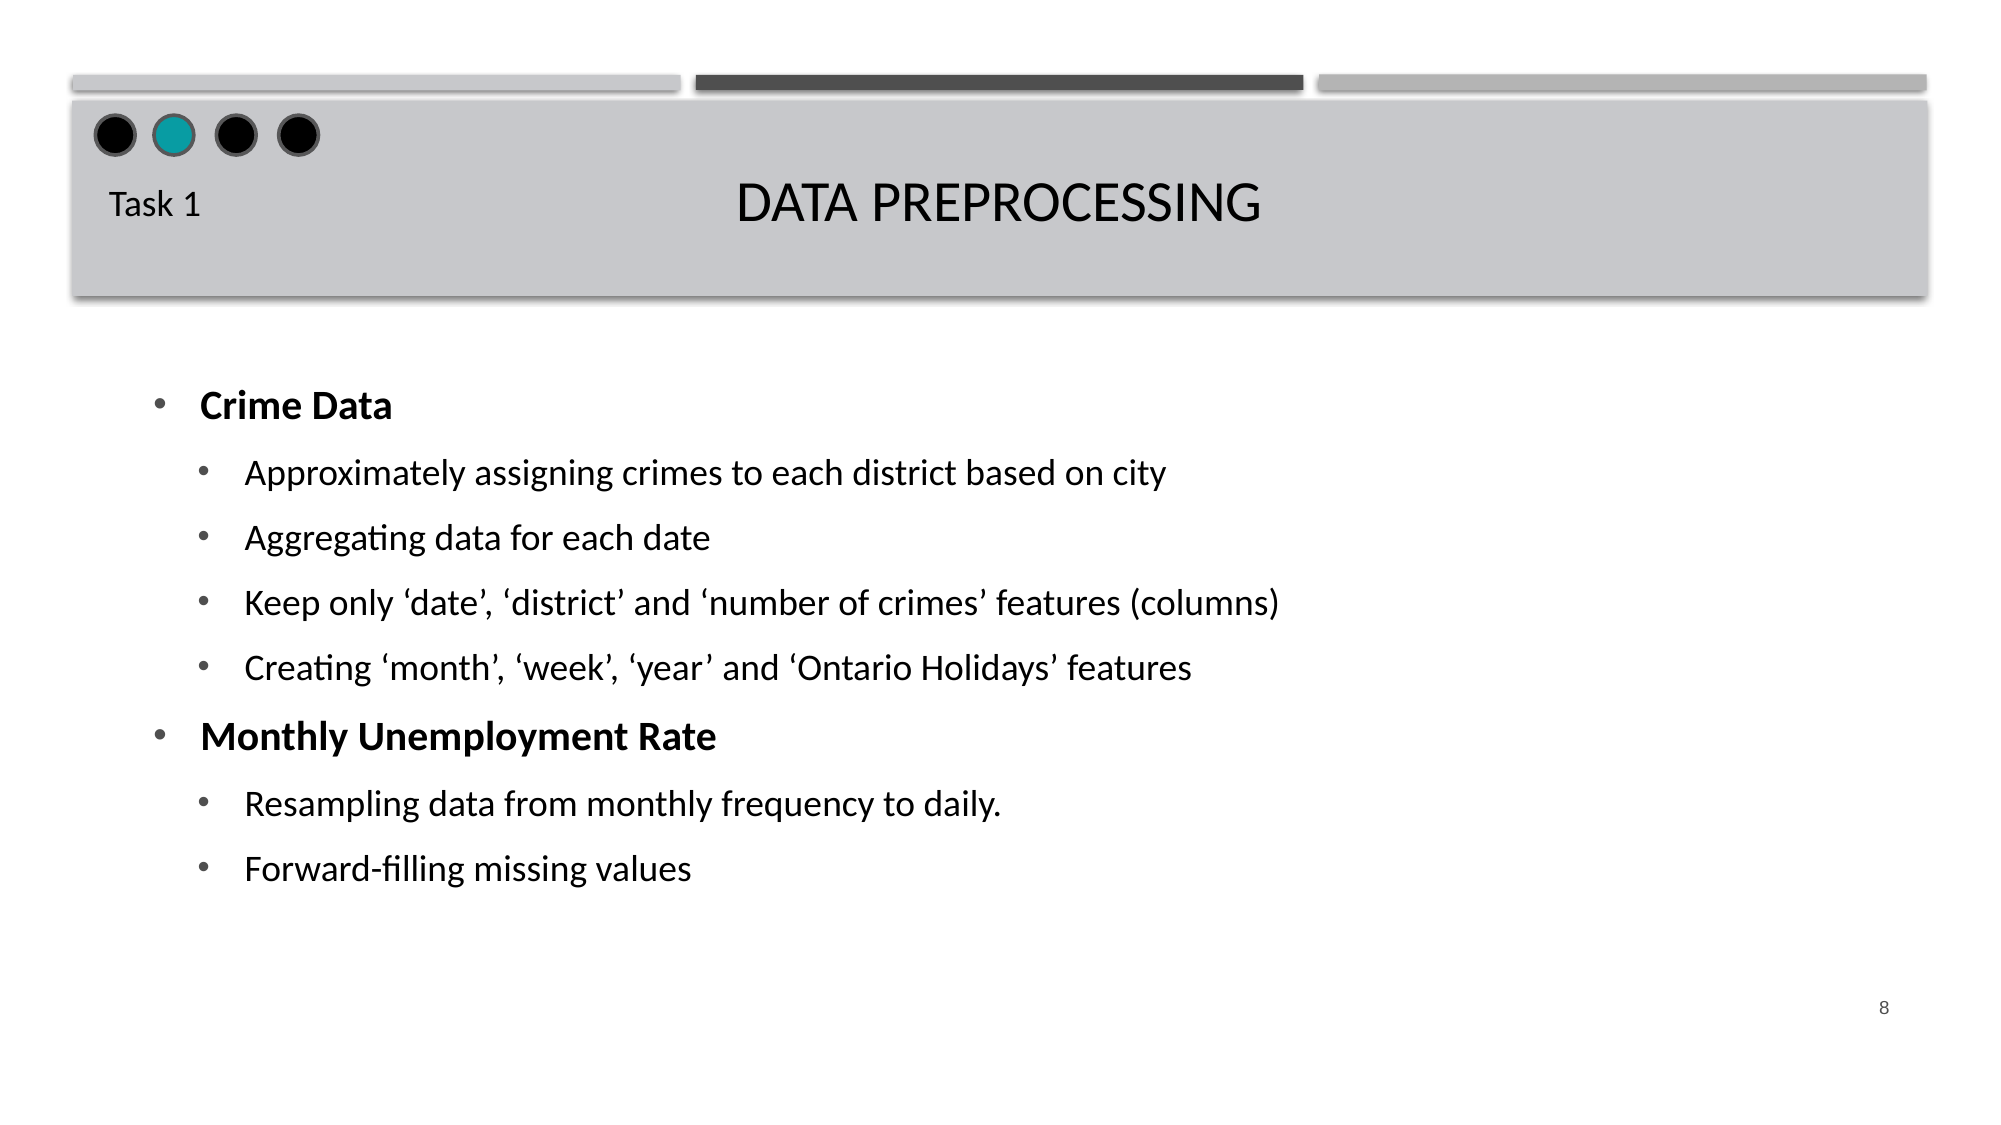

# Data Preprocessing

Task 1
Crime Data
Approximately assigning crimes to each district based on city
Aggregating data for each date
Keep only ‘date’, ‘district’ and ‘number of crimes’ features (columns)
Creating ‘month’, ‘week’, ‘year’ and ‘Ontario Holidays’ features
Monthly Unemployment Rate
Resampling data from monthly frequency to daily.
Forward-filling missing values
8